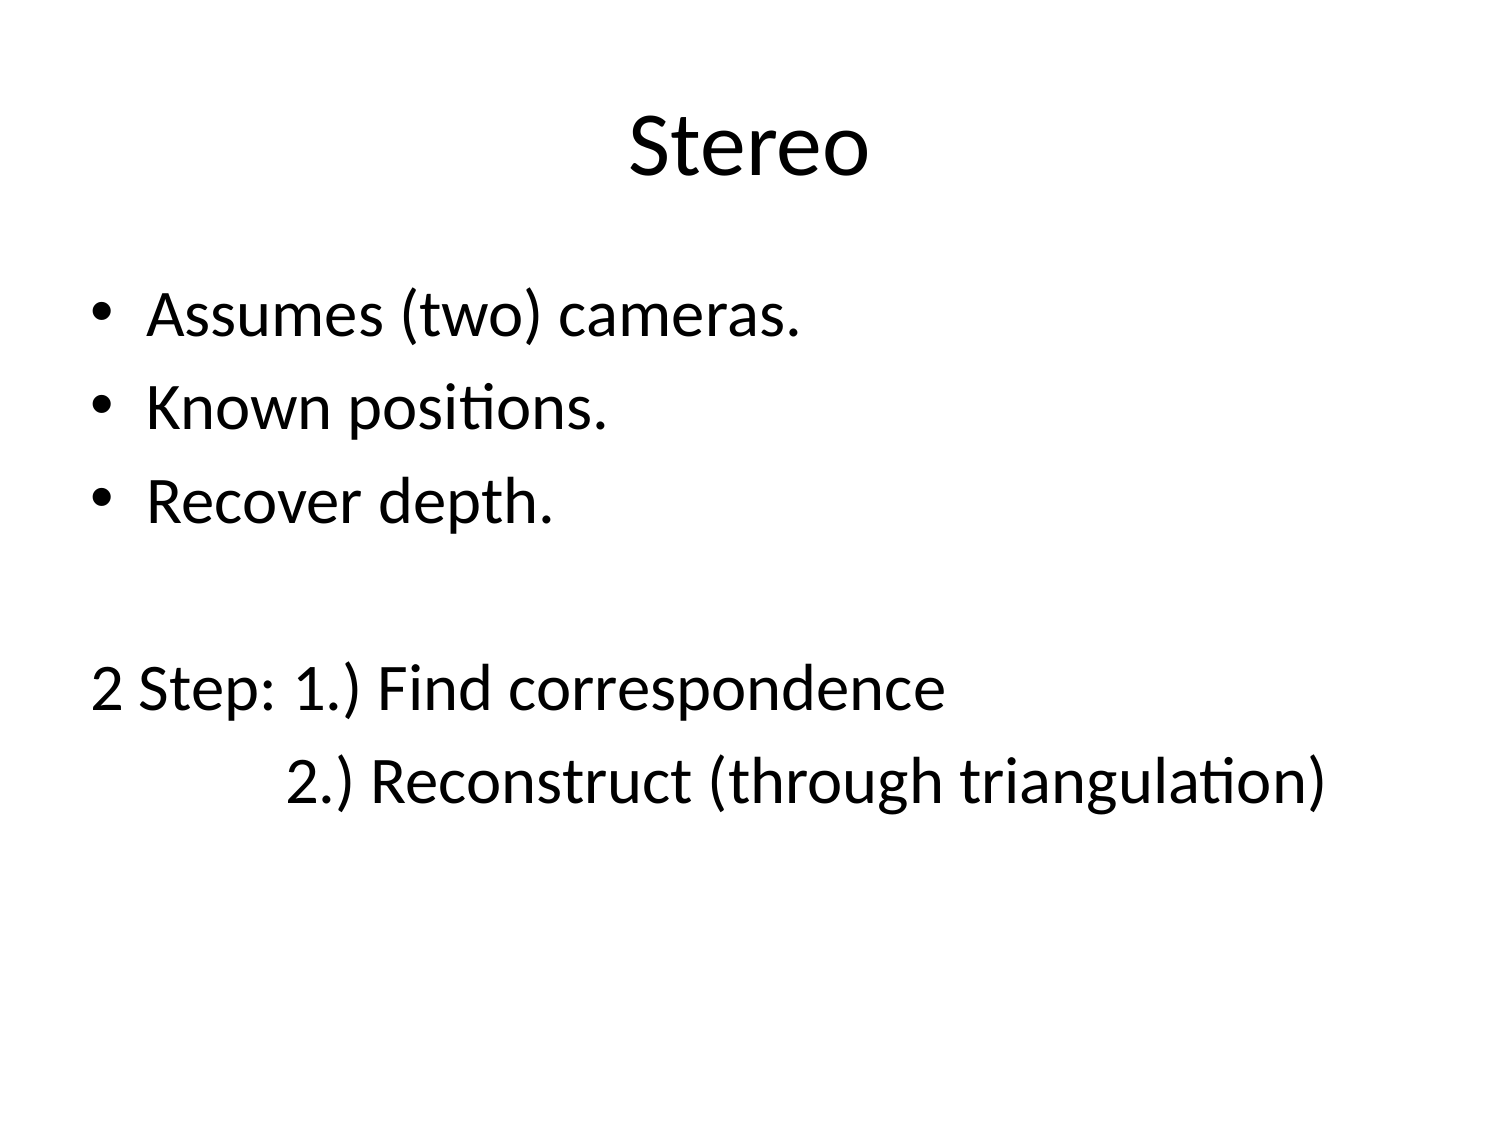

# Stereo
Assumes (two) cameras.
Known positions.
Recover depth.

2 Step: 1.) Find correspondence
             2.) Reconstruct (through triangulation)